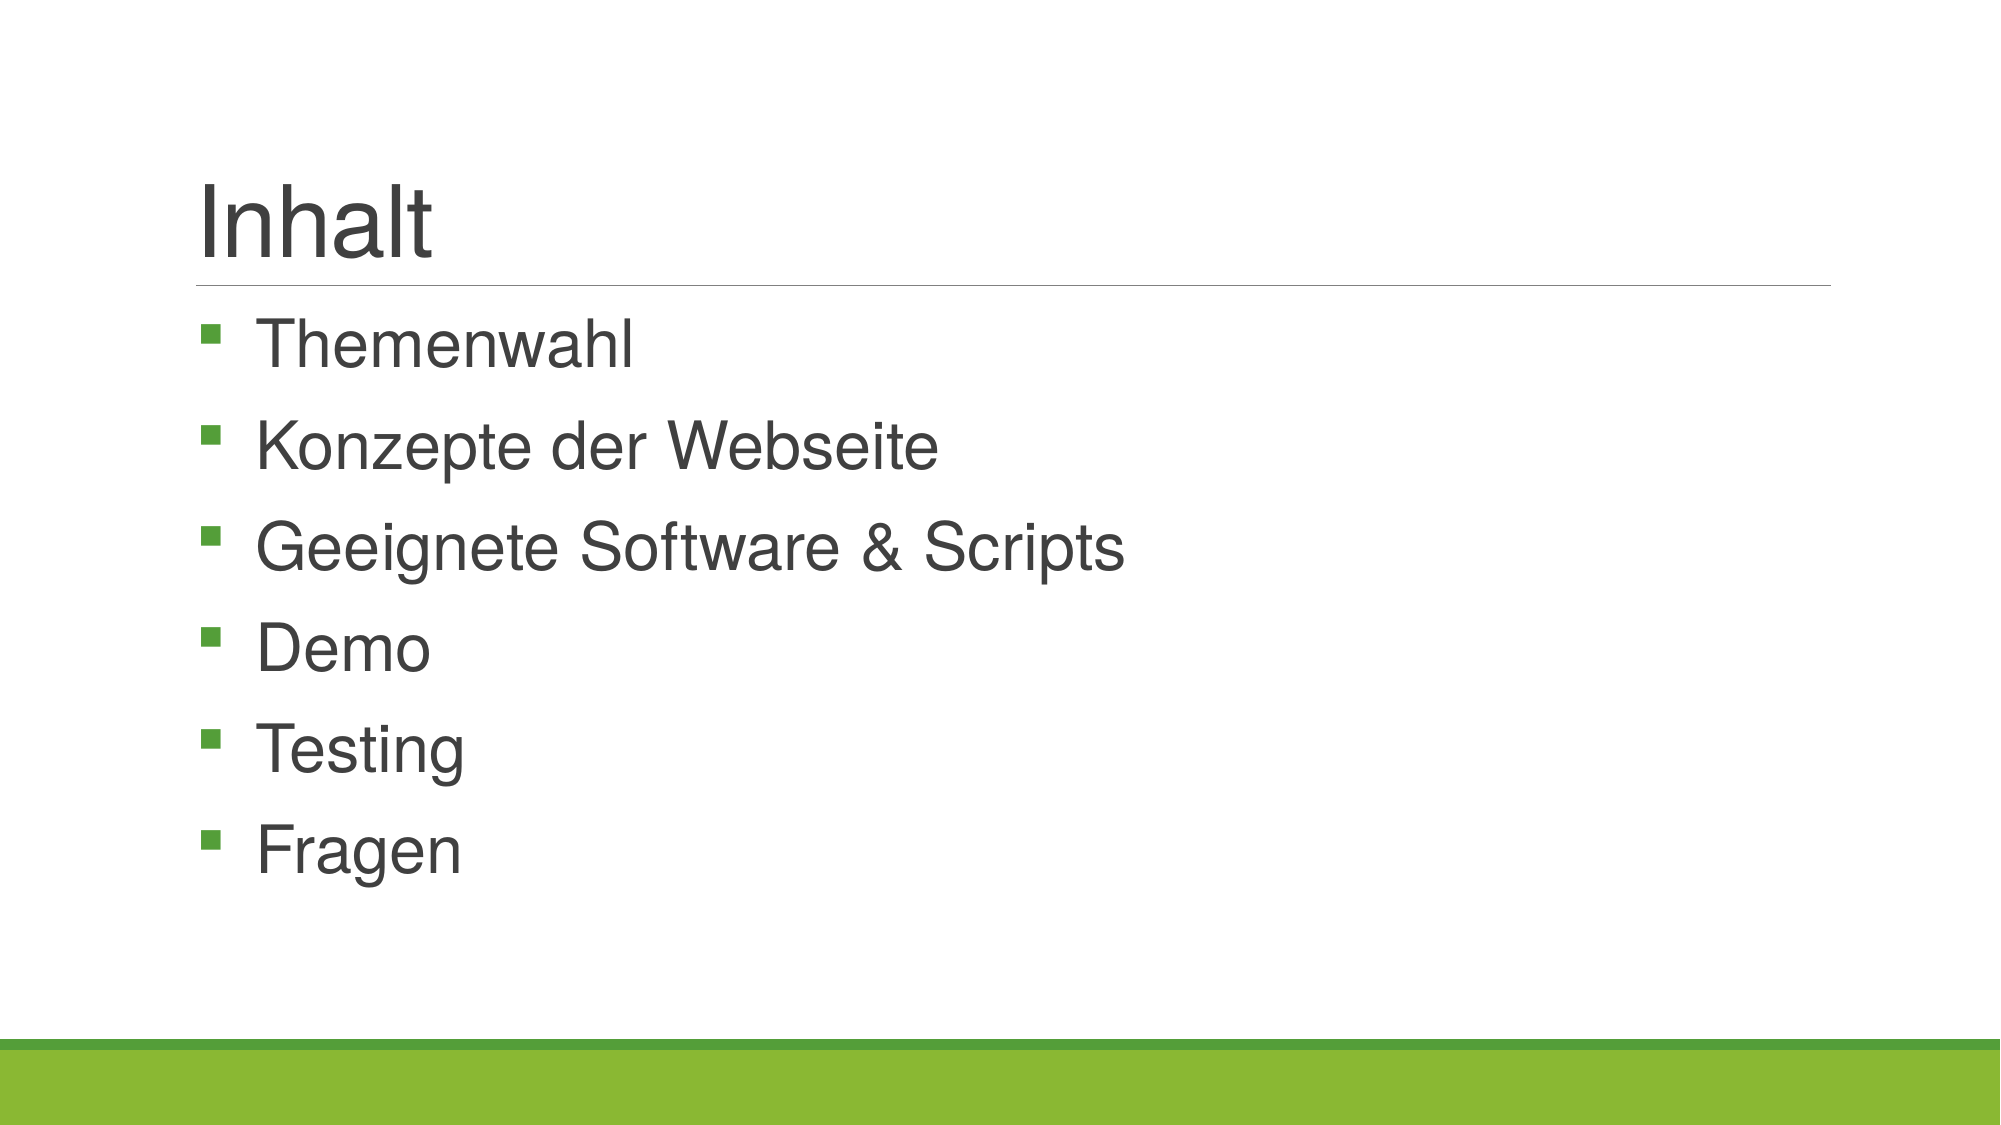

# Inhalt
Themenwahl
Konzepte der Webseite
Geeignete Software & Scripts
Demo
Testing
Fragen